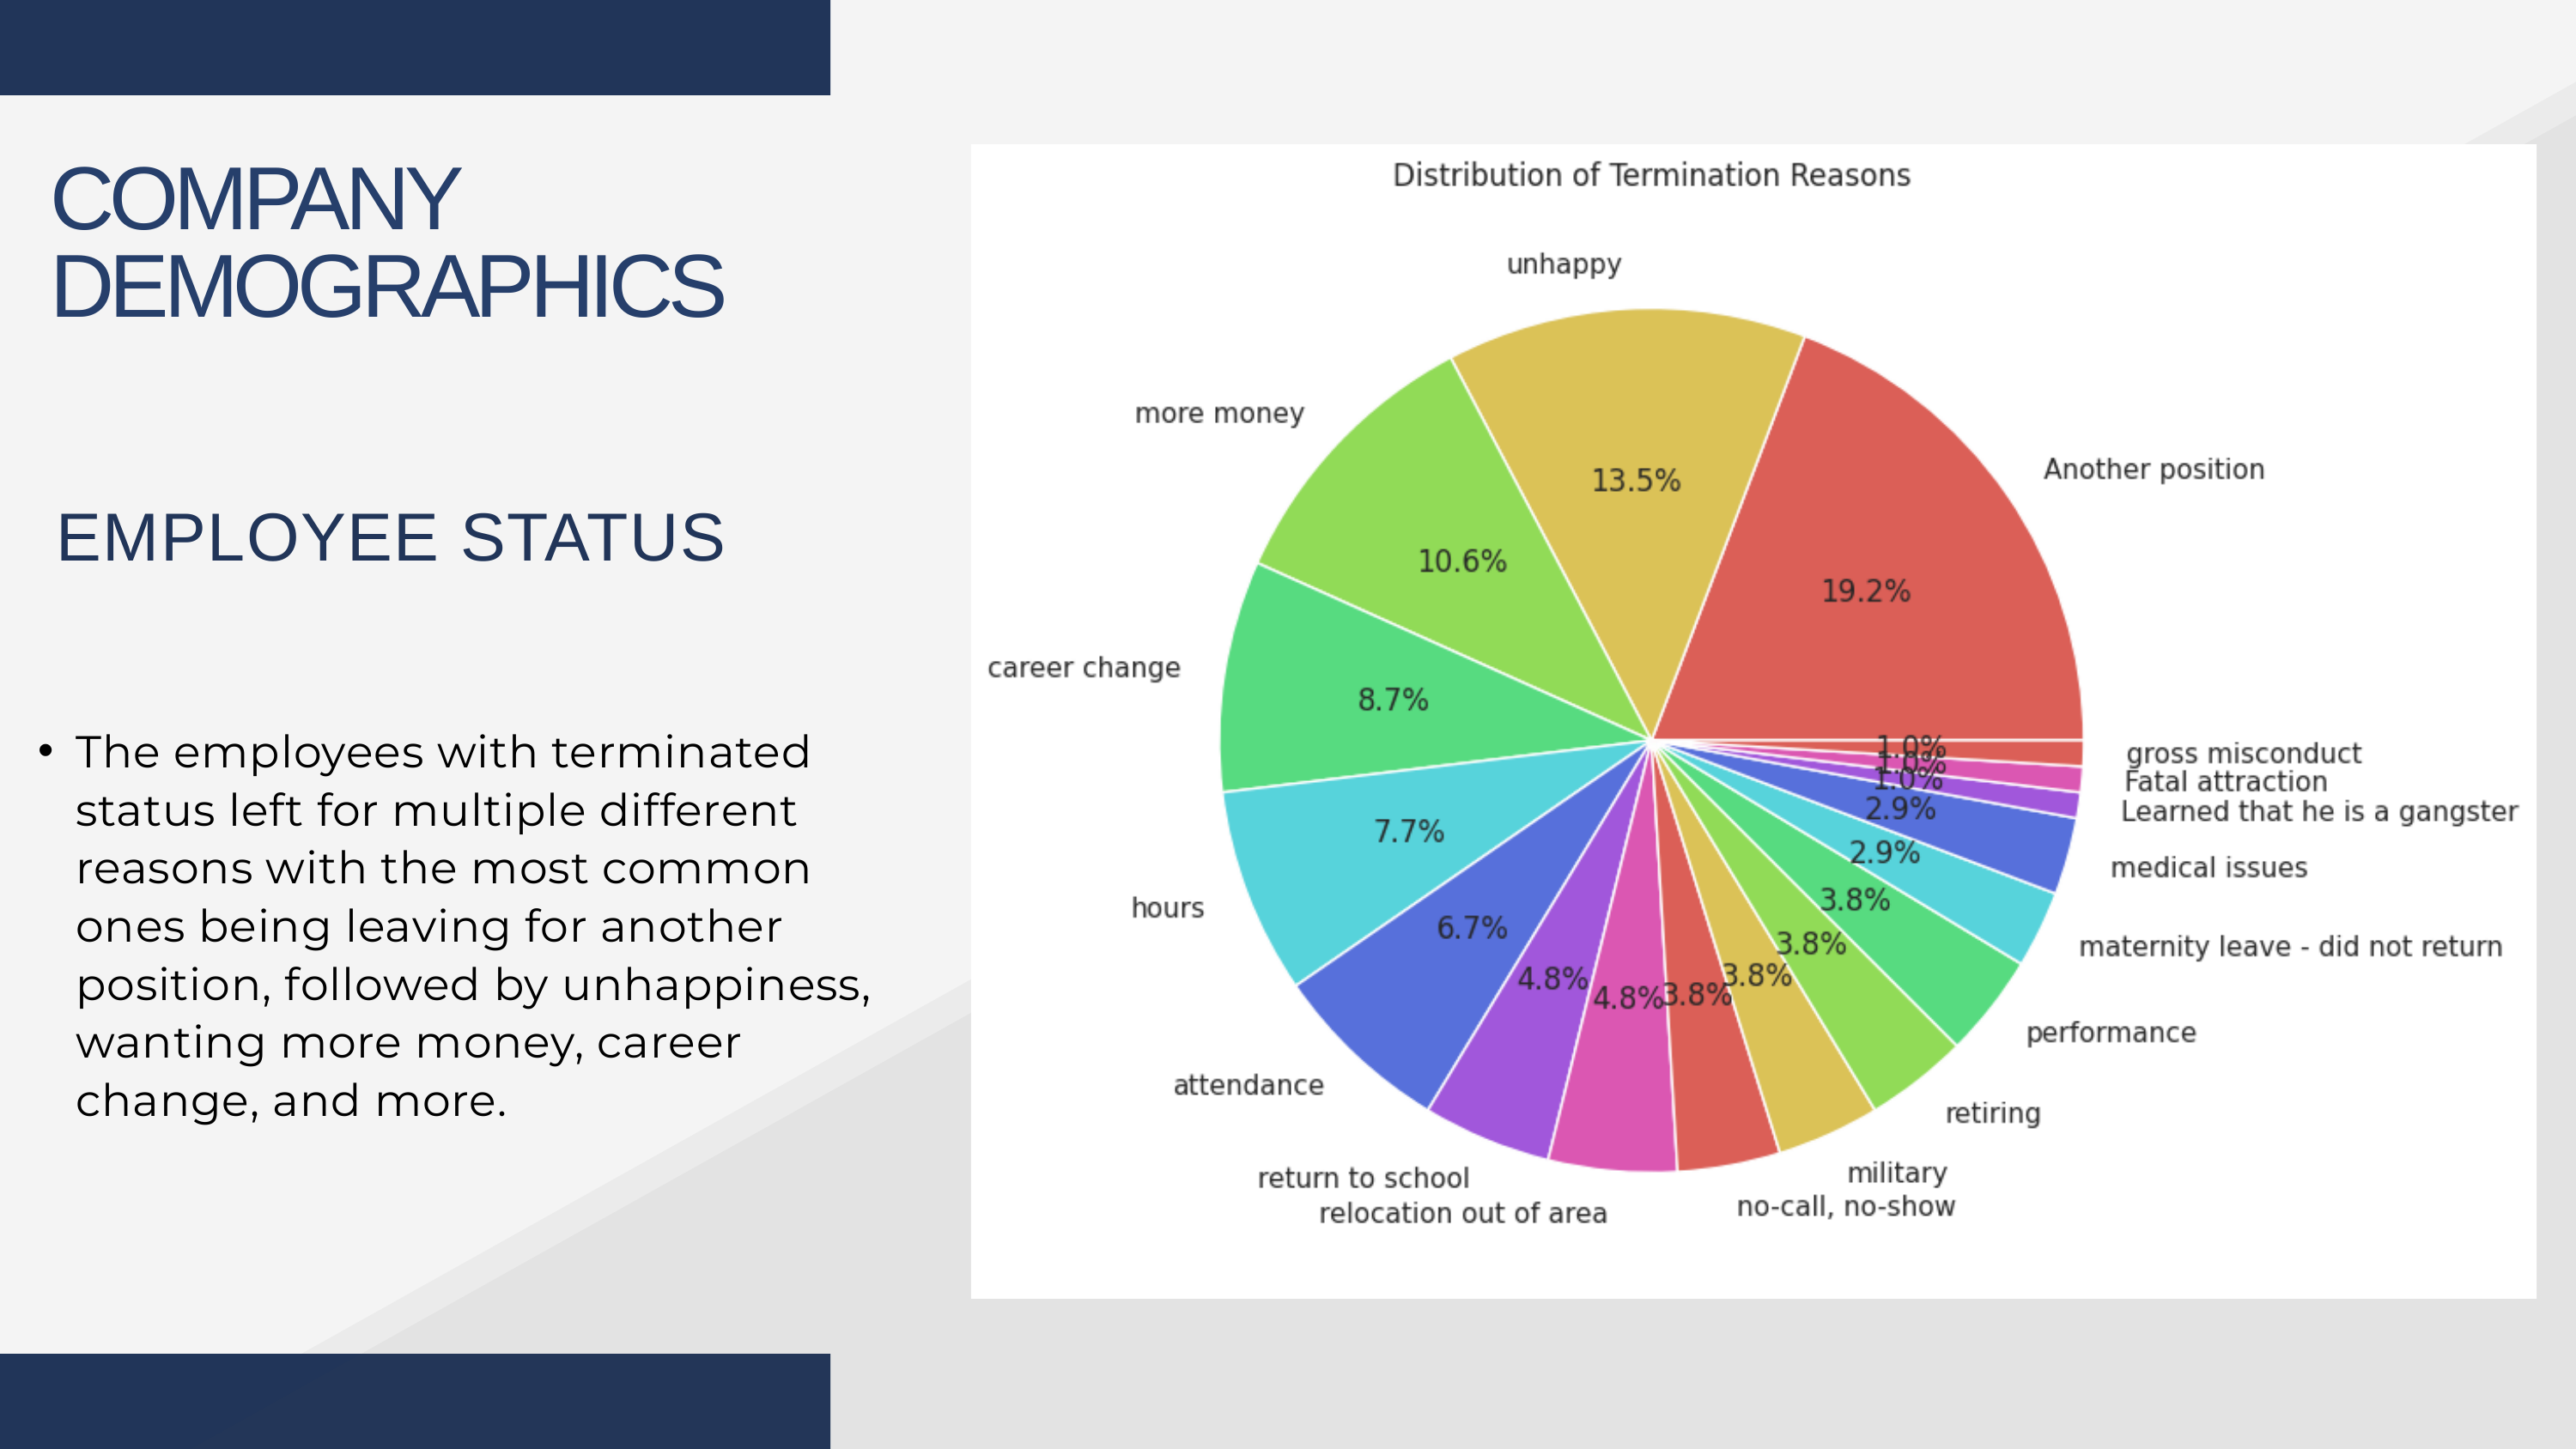

COMPANY DEMOGRAPHICS
EMPLOYEE STATUS

The employees with terminated status left for multiple different reasons with the most common ones being leaving for another position, followed by unhappiness, wanting more money, career change, and more.